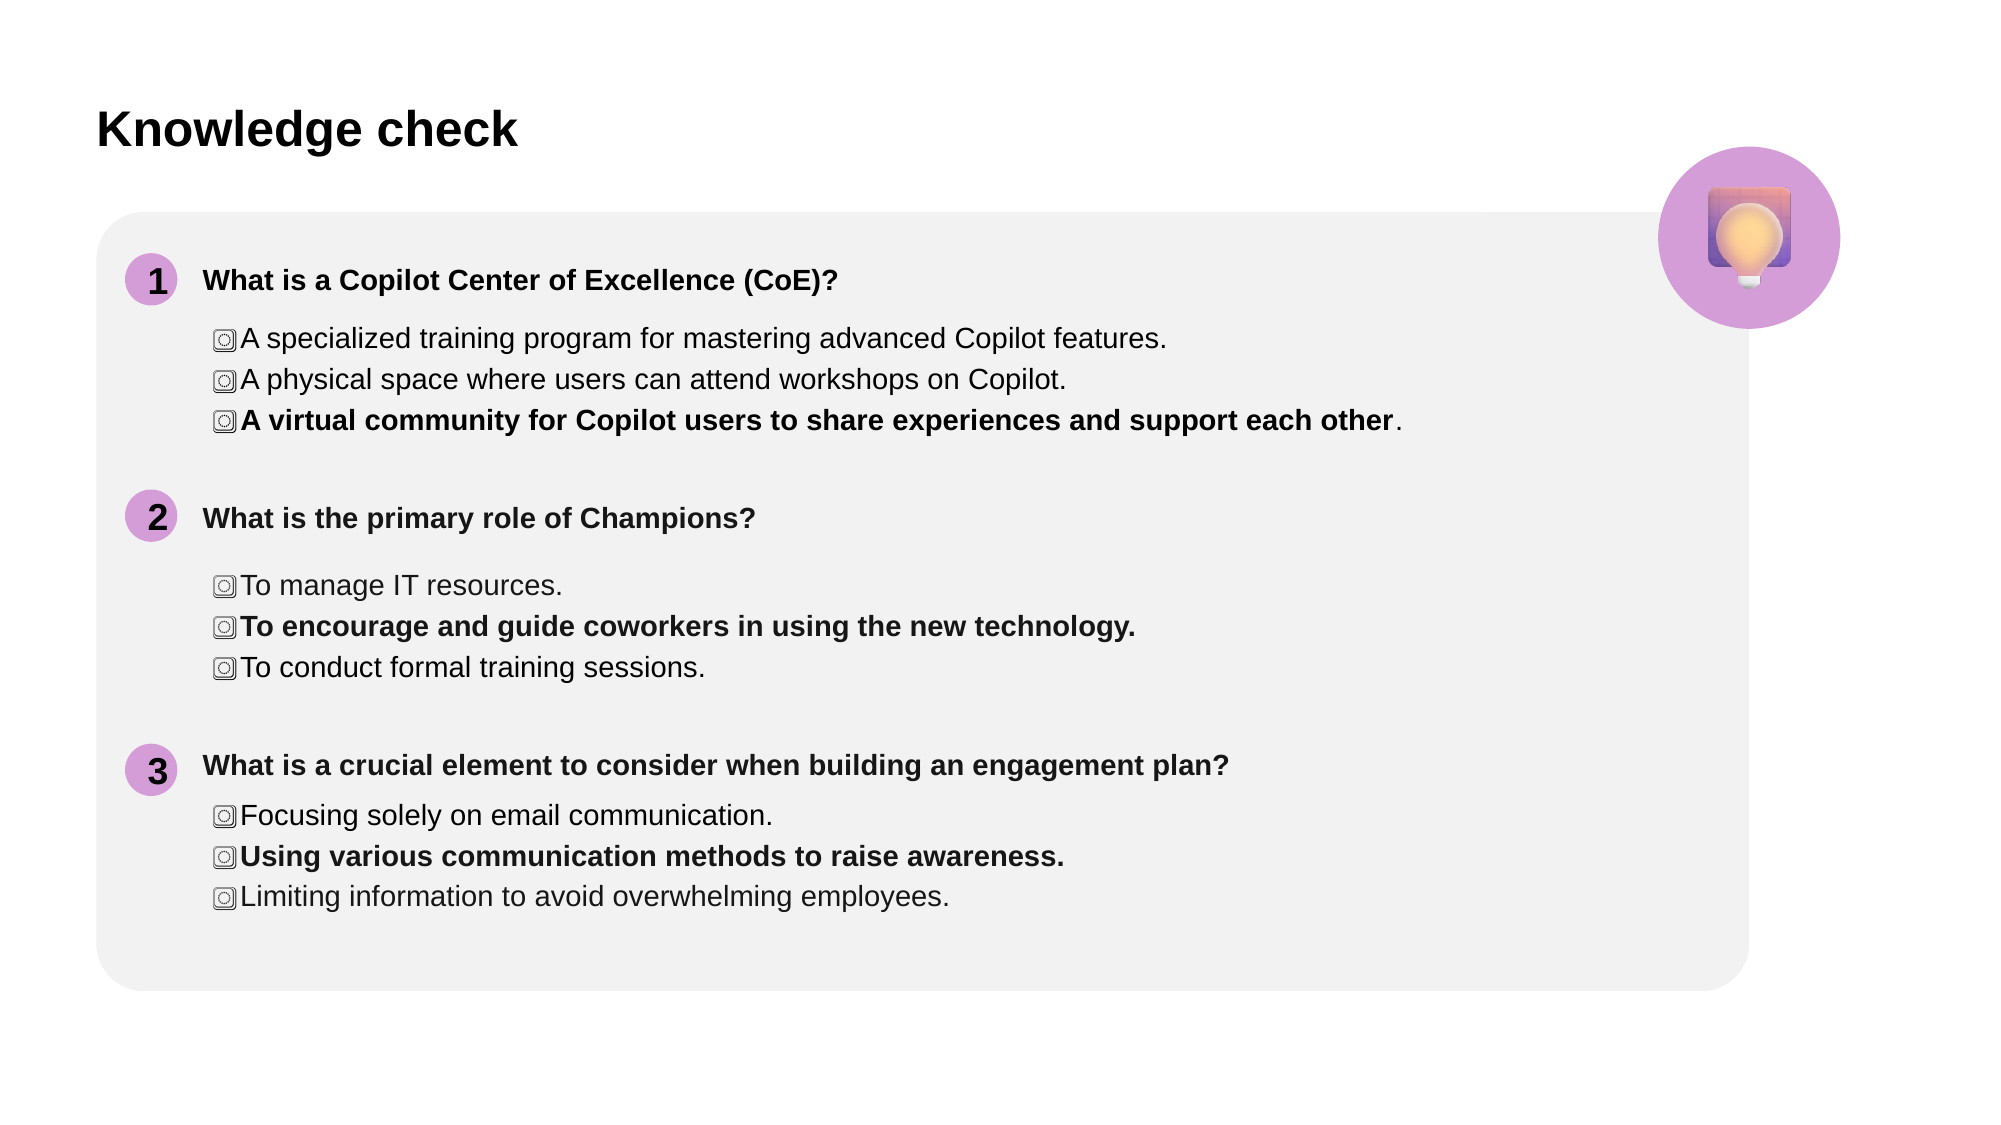

# Knowledge check
1
What is a Copilot Center of Excellence (CoE)?
A specialized training program for mastering advanced Copilot features.
A physical space where users can attend workshops on Copilot.
A virtual community for Copilot users to share experiences and support each other.
2
What is the primary role of Champions?
To manage IT resources.
To encourage and guide coworkers in using the new technology.
To conduct formal training sessions.
3
What is a crucial element to consider when building an engagement plan?
Focusing solely on email communication.
Using various communication methods to raise awareness.
Limiting information to avoid overwhelming employees.